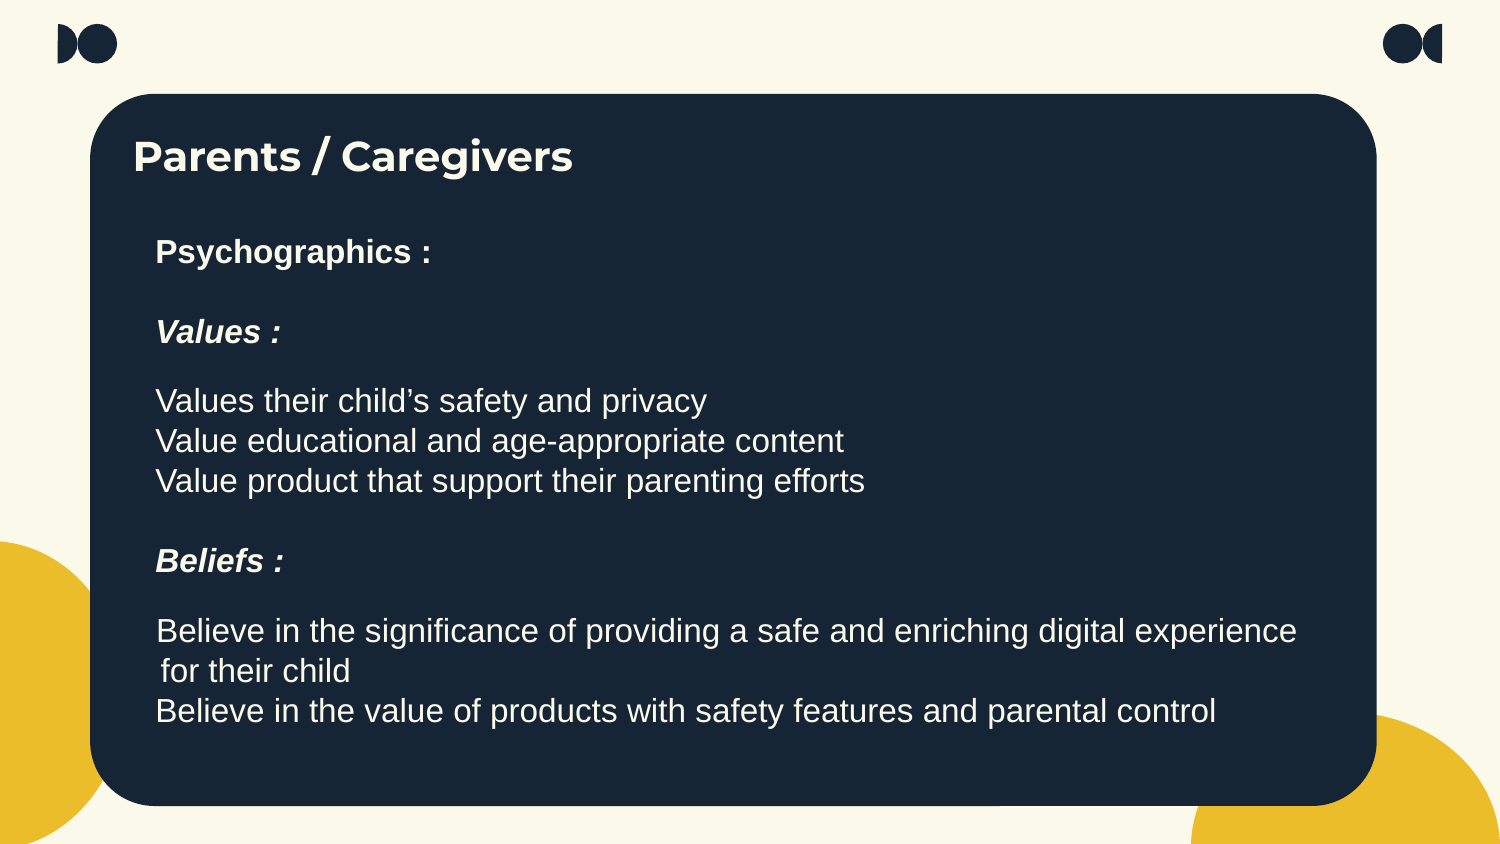

Parents / Caregivers
Psychographics :

Values :

Values their child’s safety and privacy
Value educational and age-appropriate content
Value product that support their parenting efforts

Beliefs :

Believe in the significance of providing a safe and enriching digital experience for their child
Believe in the value of products with safety features and parental control